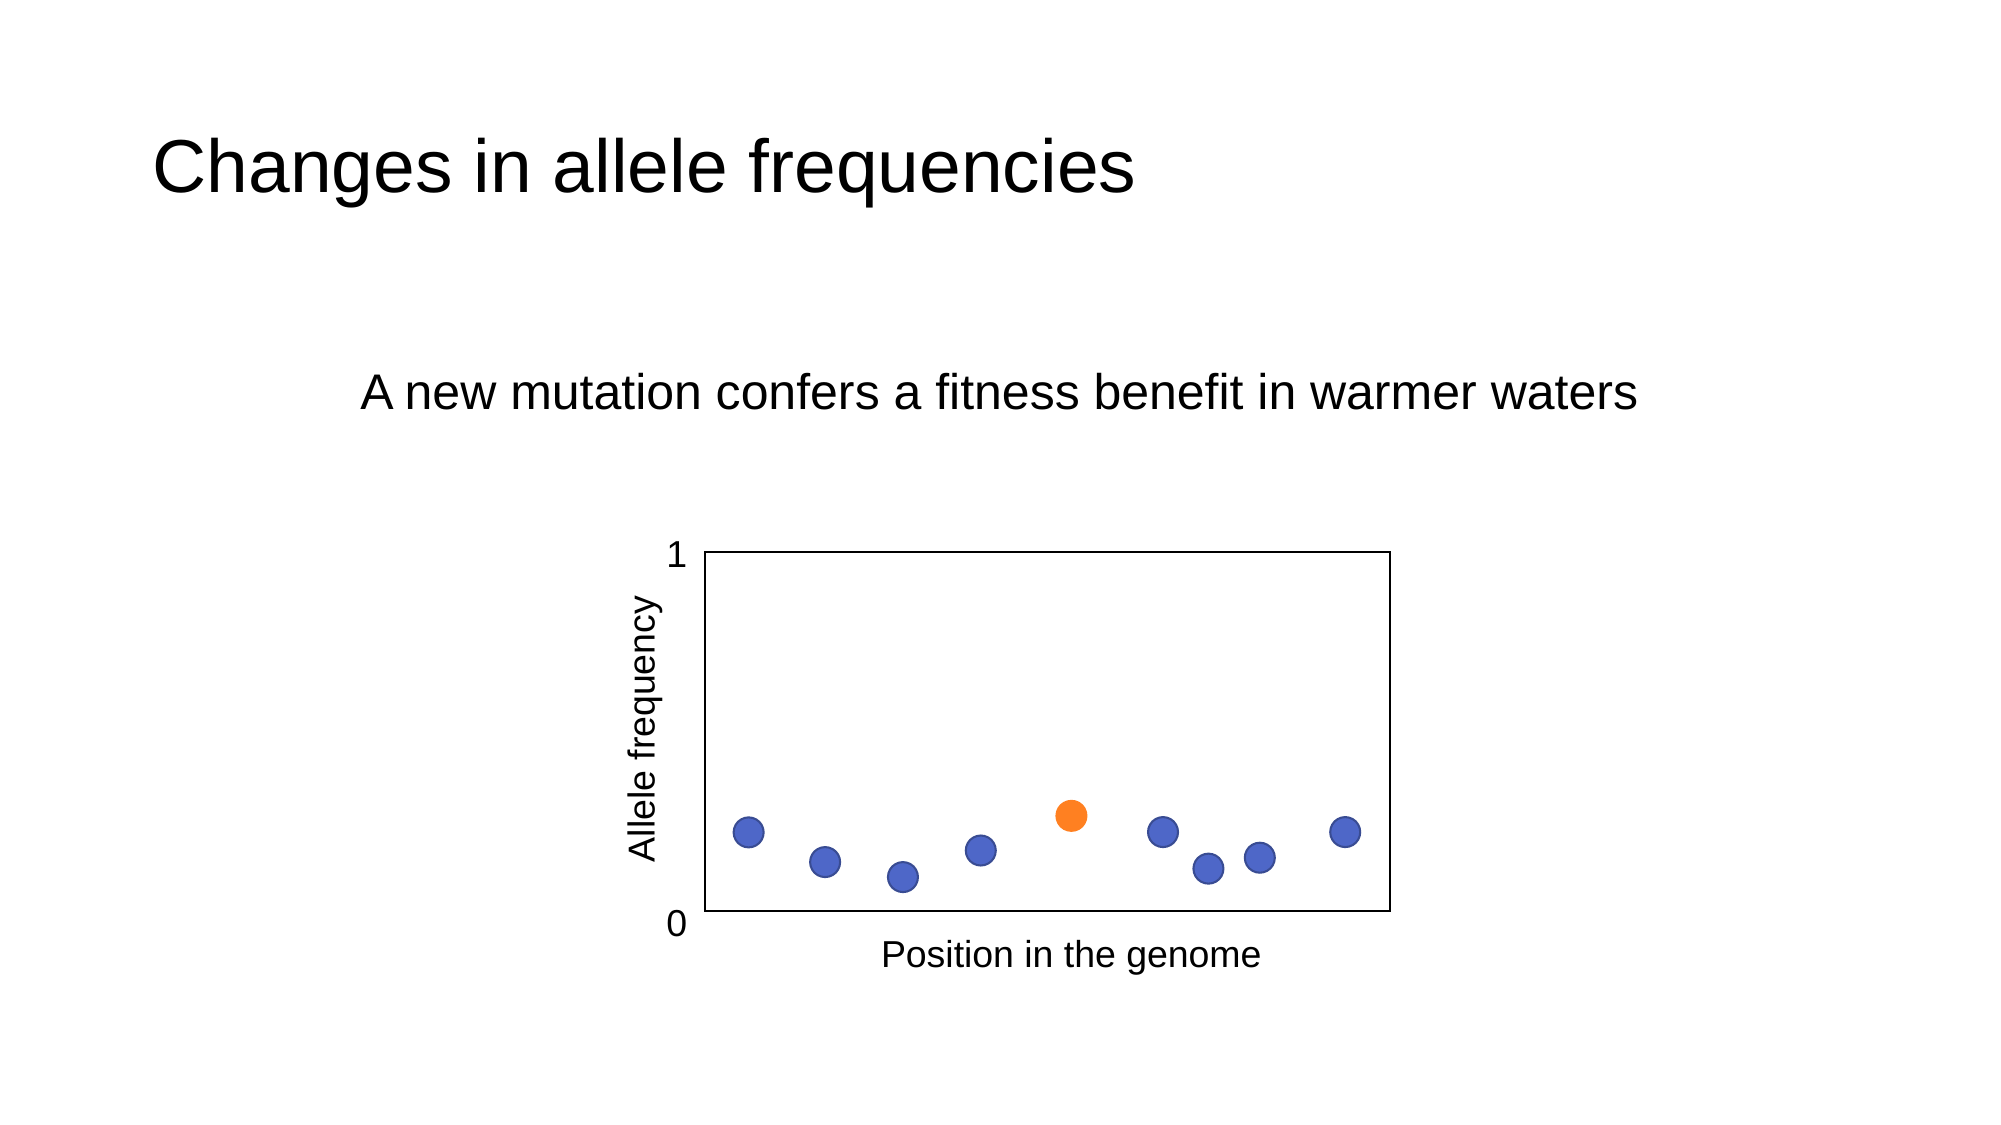

# Changes in allele frequencies
A new mutation confers a fitness benefit in warmer waters
1

Allele frequency

0
Position in the genome